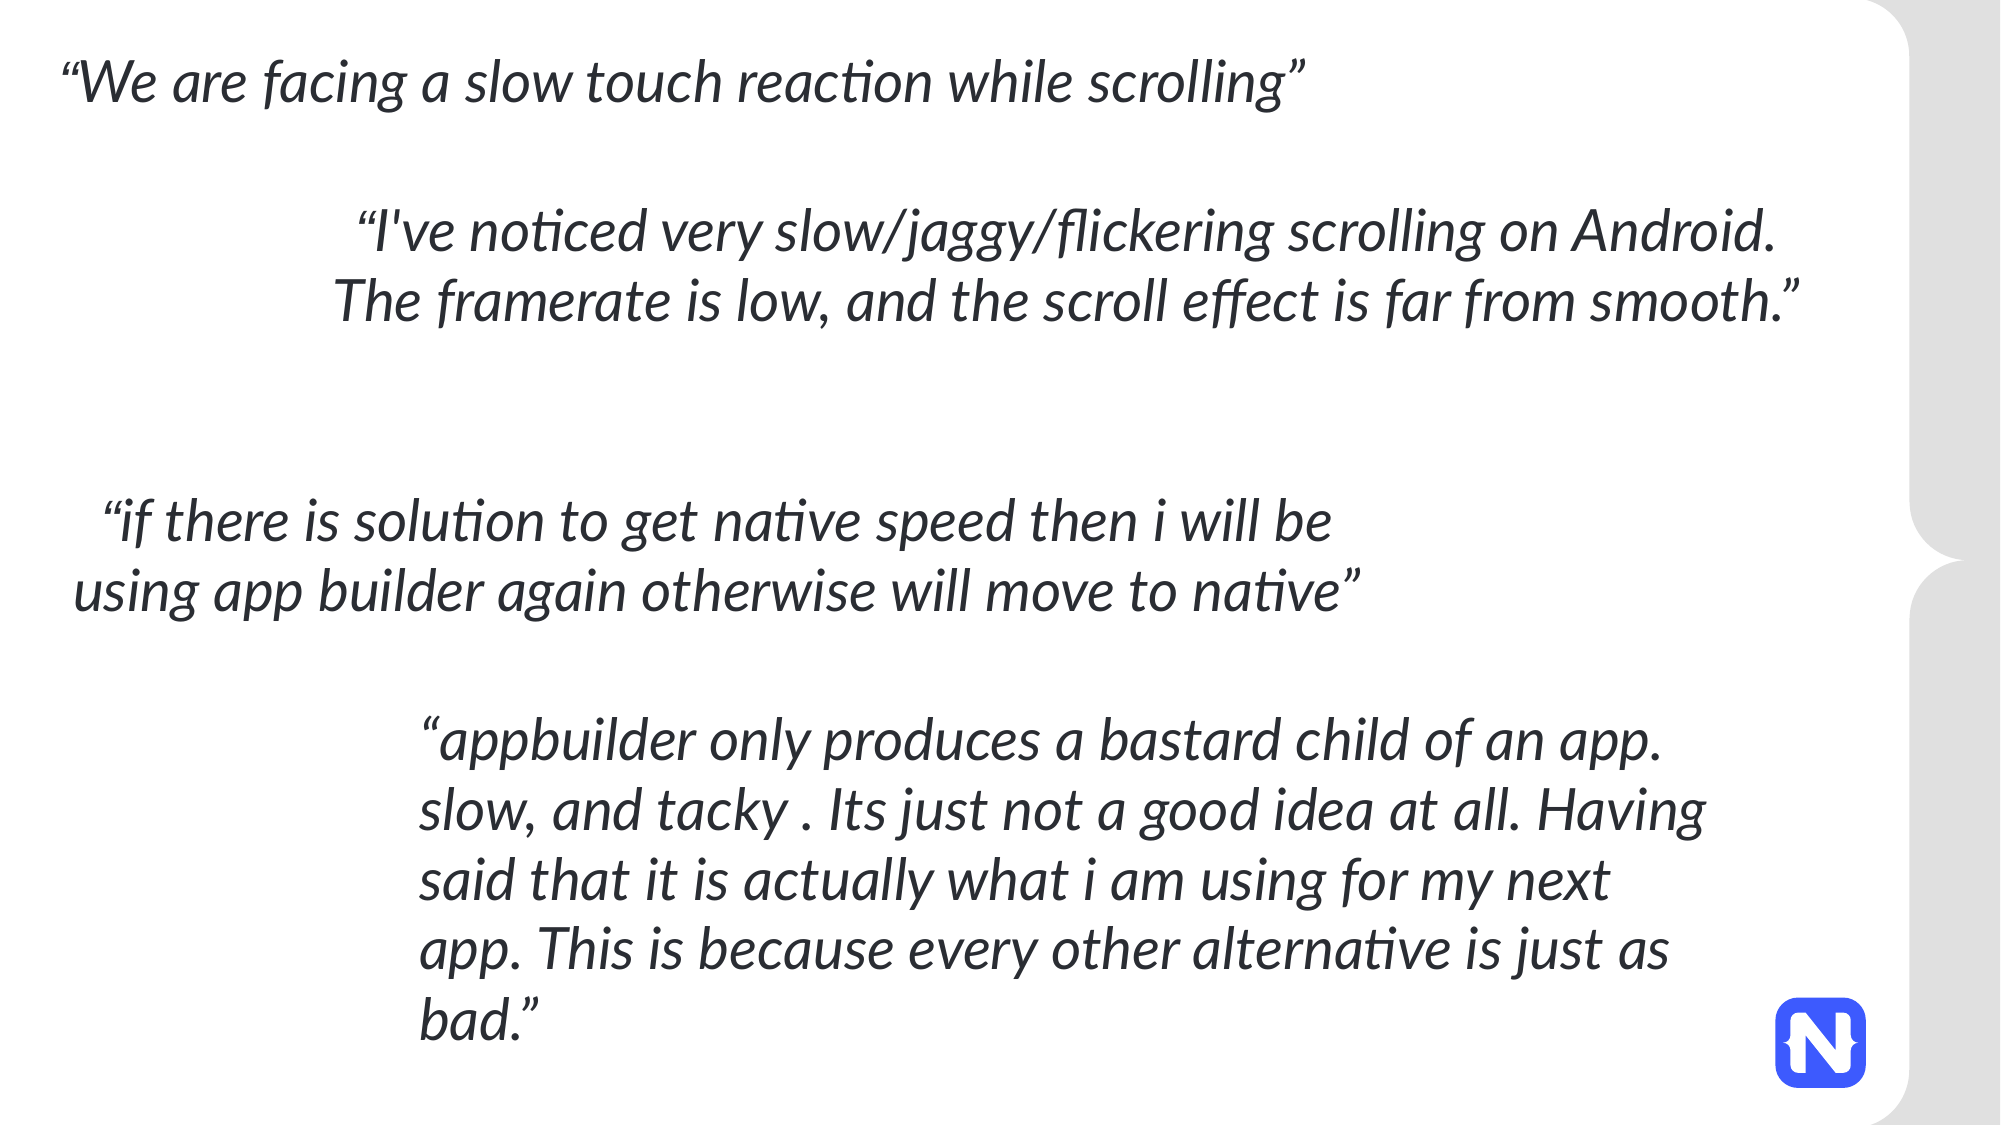

“We are facing a slow touch reaction while scrolling”
“I've noticed very slow/jaggy/flickering scrolling on Android. The framerate is low, and the scroll effect is far from smooth.”
“if there is solution to get native speed then i will be using app builder again otherwise will move to native”
“appbuilder only produces a bastard child of an app. slow, and tacky . Its just not a good idea at all. Having said that it is actually what i am using for my next app. This is because every other alternative is just as bad.”